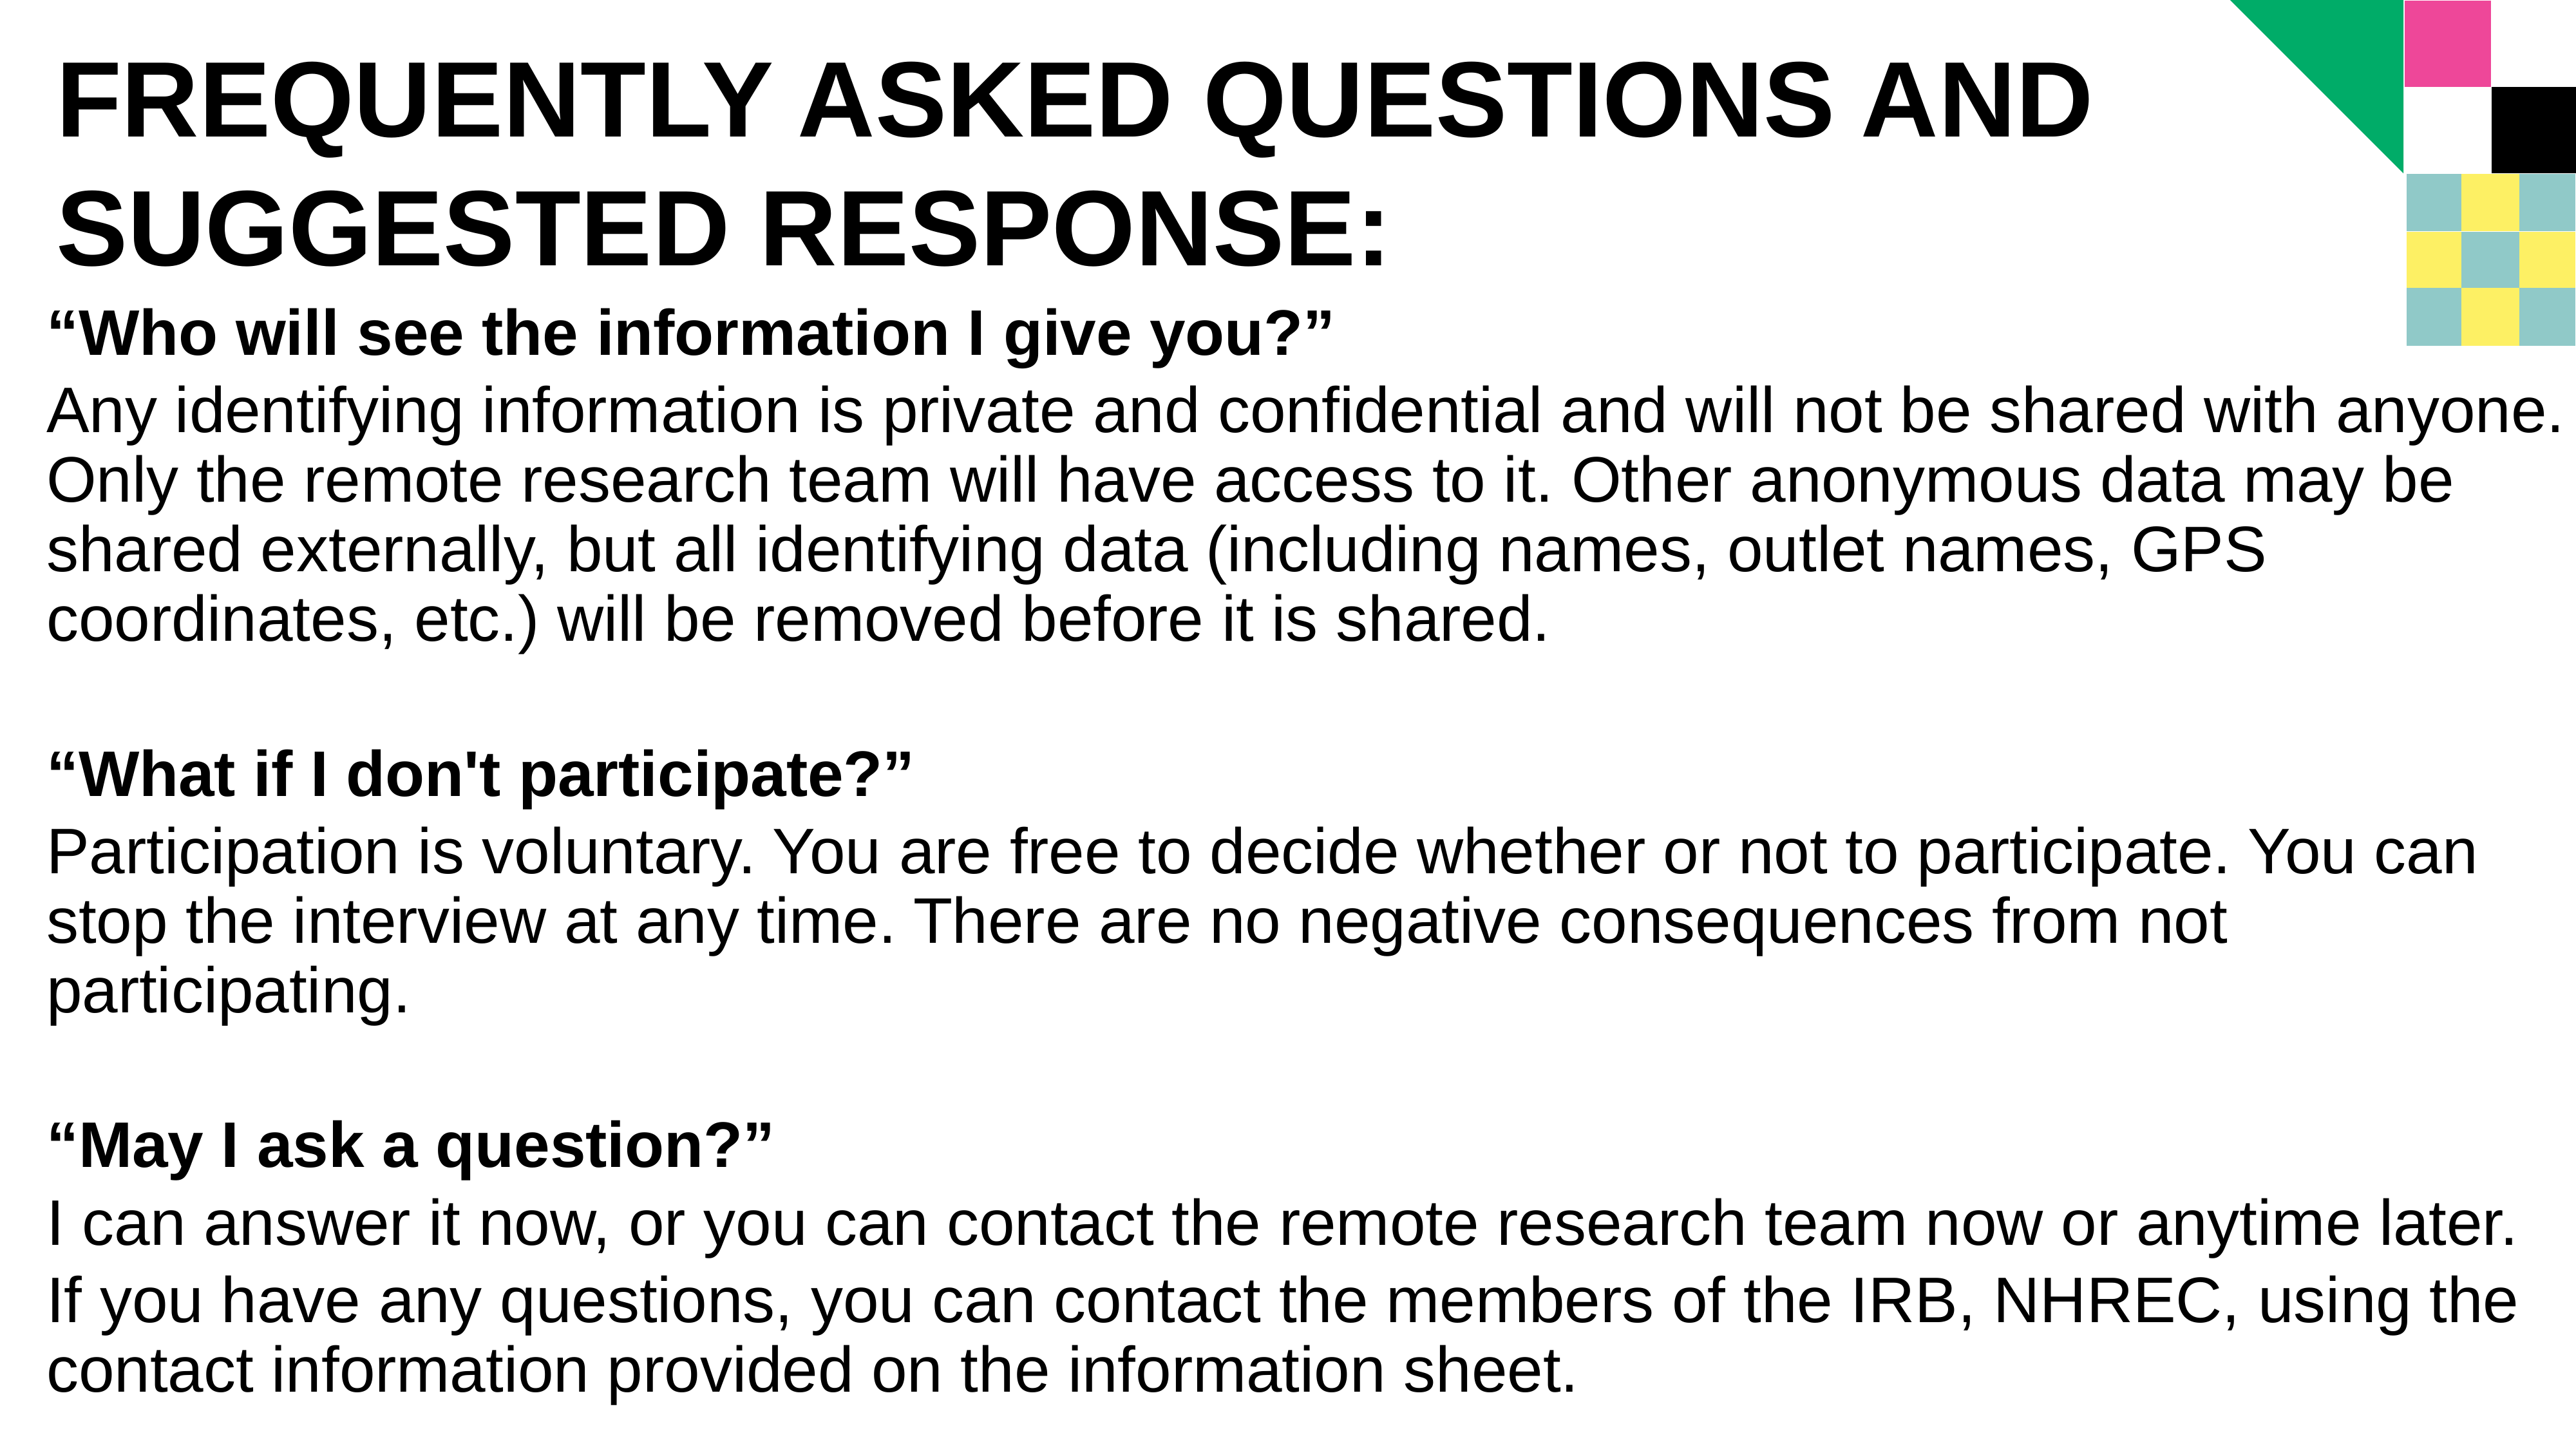

FREQUENTLY ASKED QUESTIONS AND SUGGESTED RESPONSE:
“Who will see the information I give you?”
Any identifying information is private and confidential and will not be shared with anyone. Only the remote research team will have access to it. Other anonymous data may be shared externally, but all identifying data (including names, outlet names, GPS coordinates, etc.) will be removed before it is shared.

“What if I don't participate?”
Participation is voluntary. You are free to decide whether or not to participate. You can stop the interview at any time. There are no negative consequences from not participating.

“May I ask a question?”
I can answer it now, or you can contact the remote research team now or anytime later.
If you have any questions, you can contact the members of the IRB, NHREC, using the contact information provided on the information sheet.